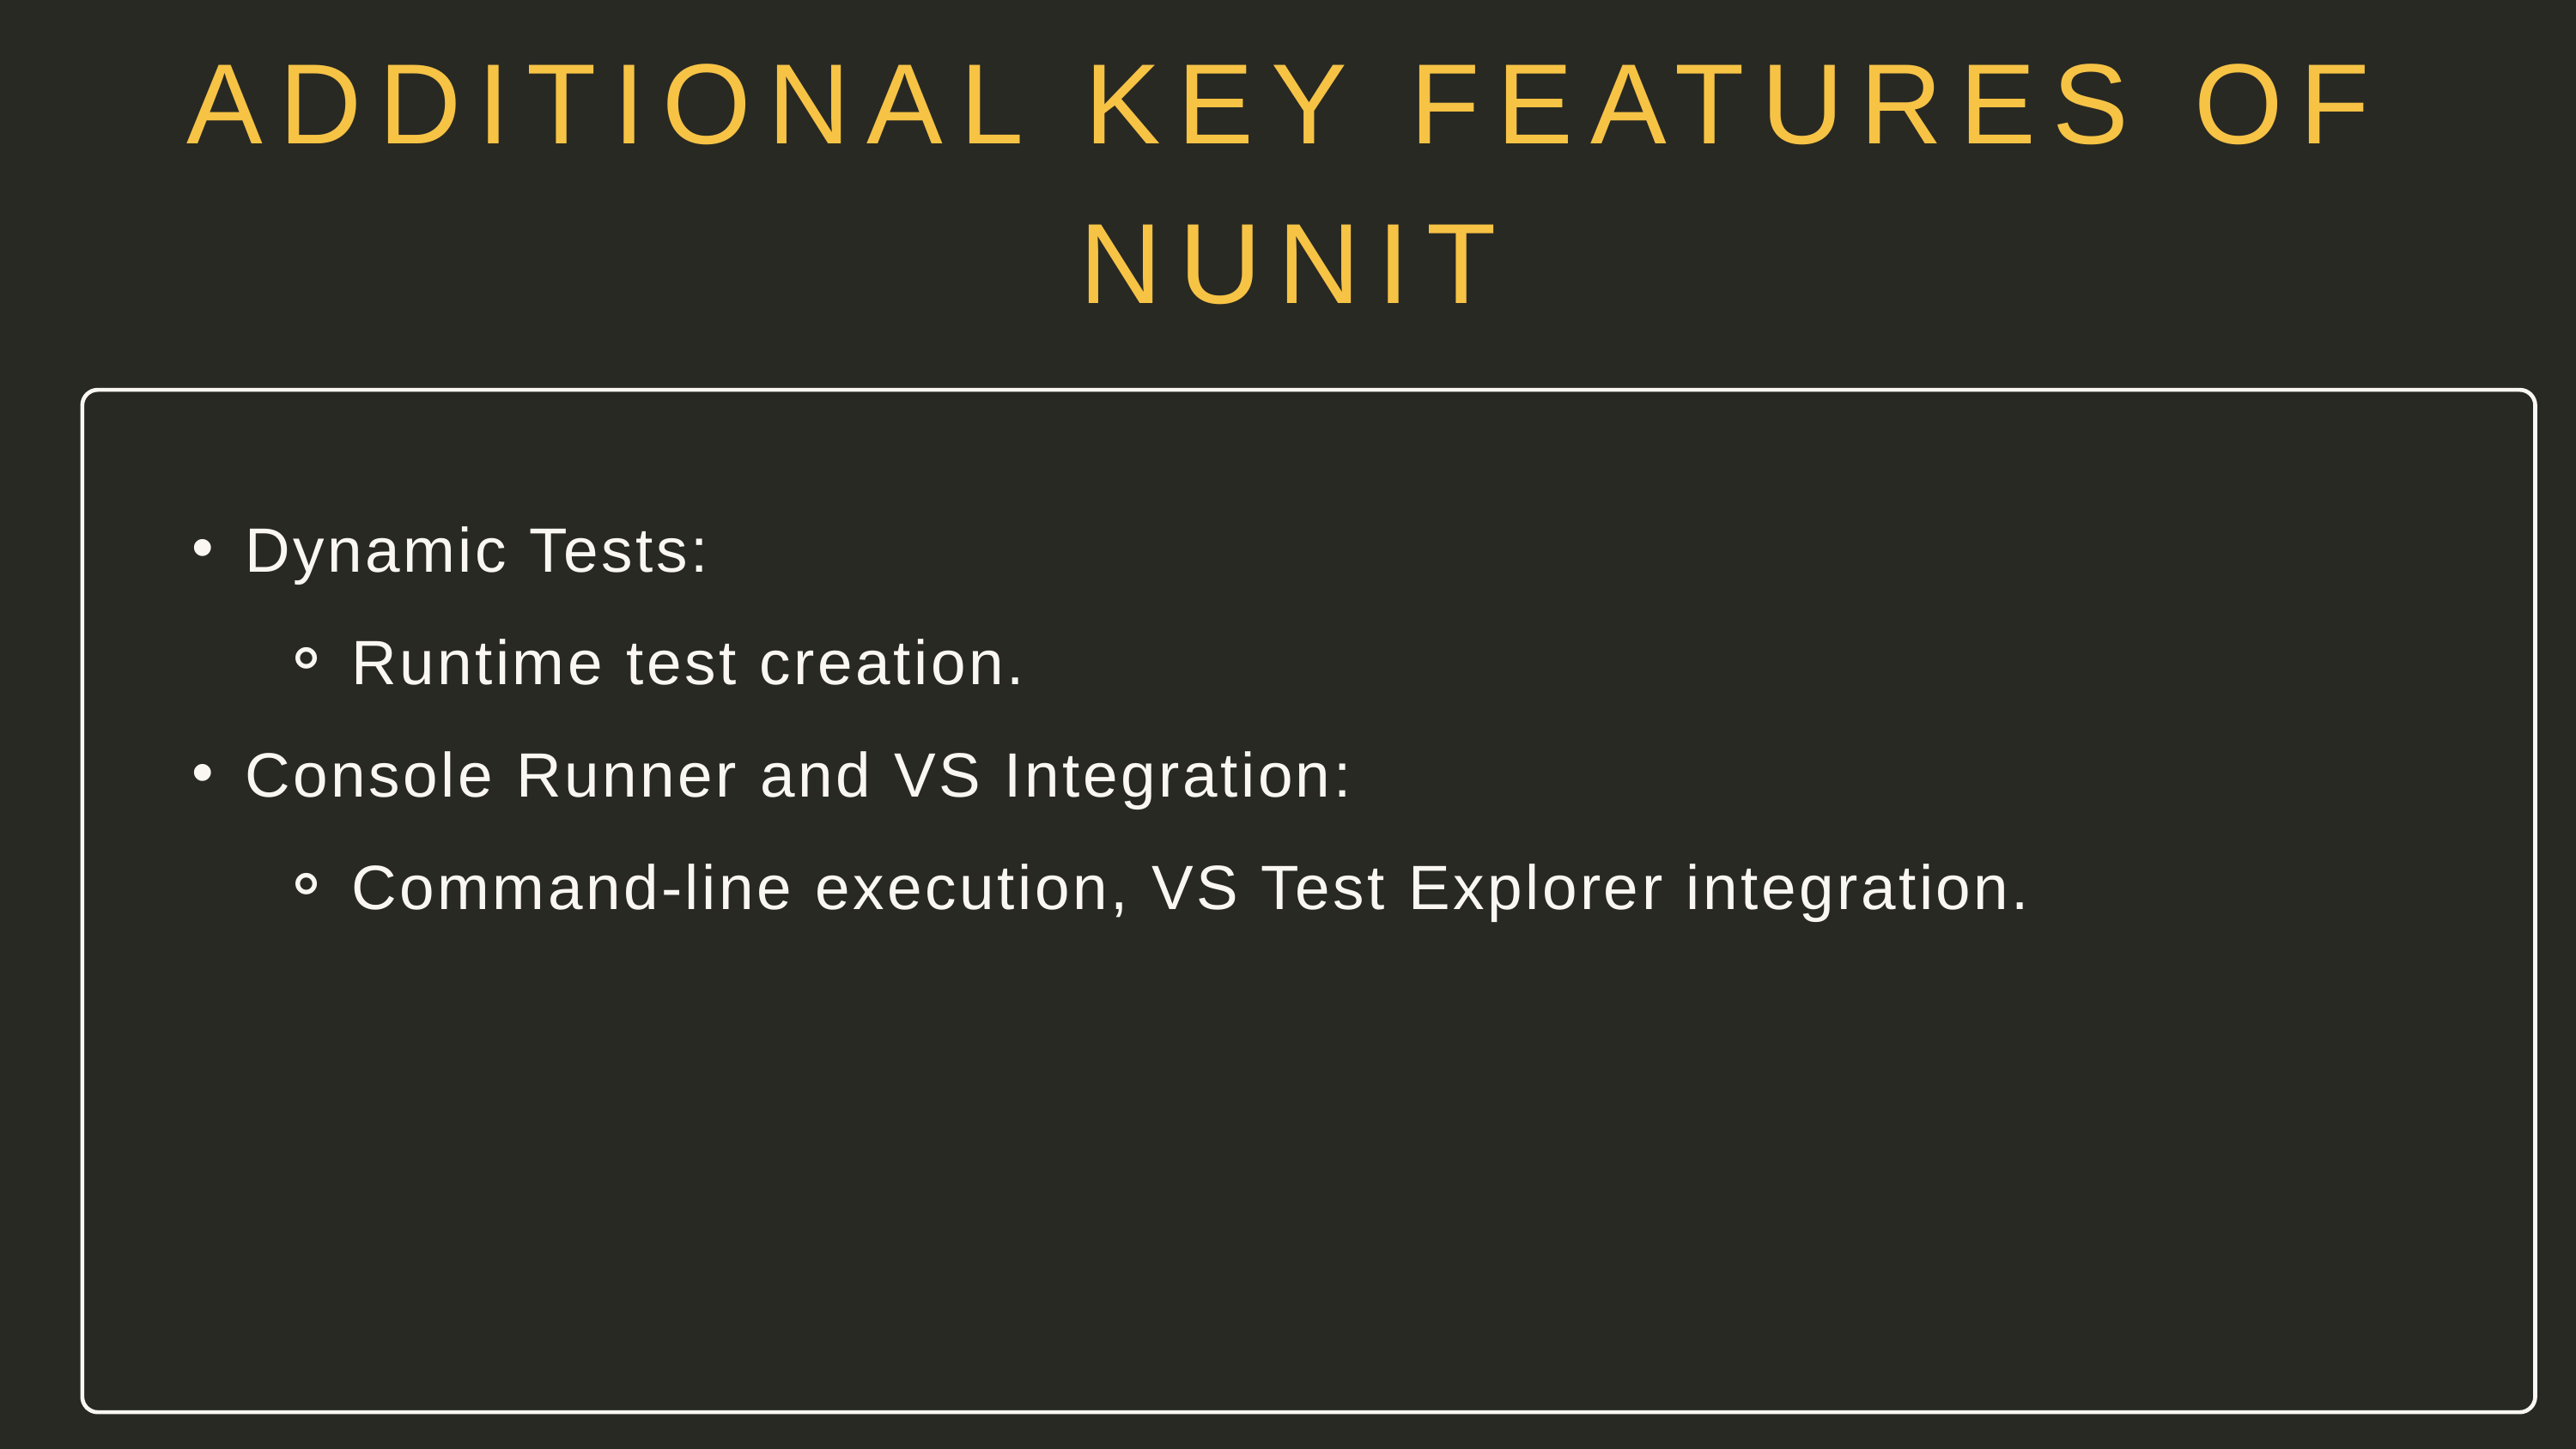

ADDITIONAL KEY FEATURES OF NUNIT

Dynamic Tests:
Runtime test creation.
Console Runner and VS Integration:
Command-line execution, VS Test Explorer integration.